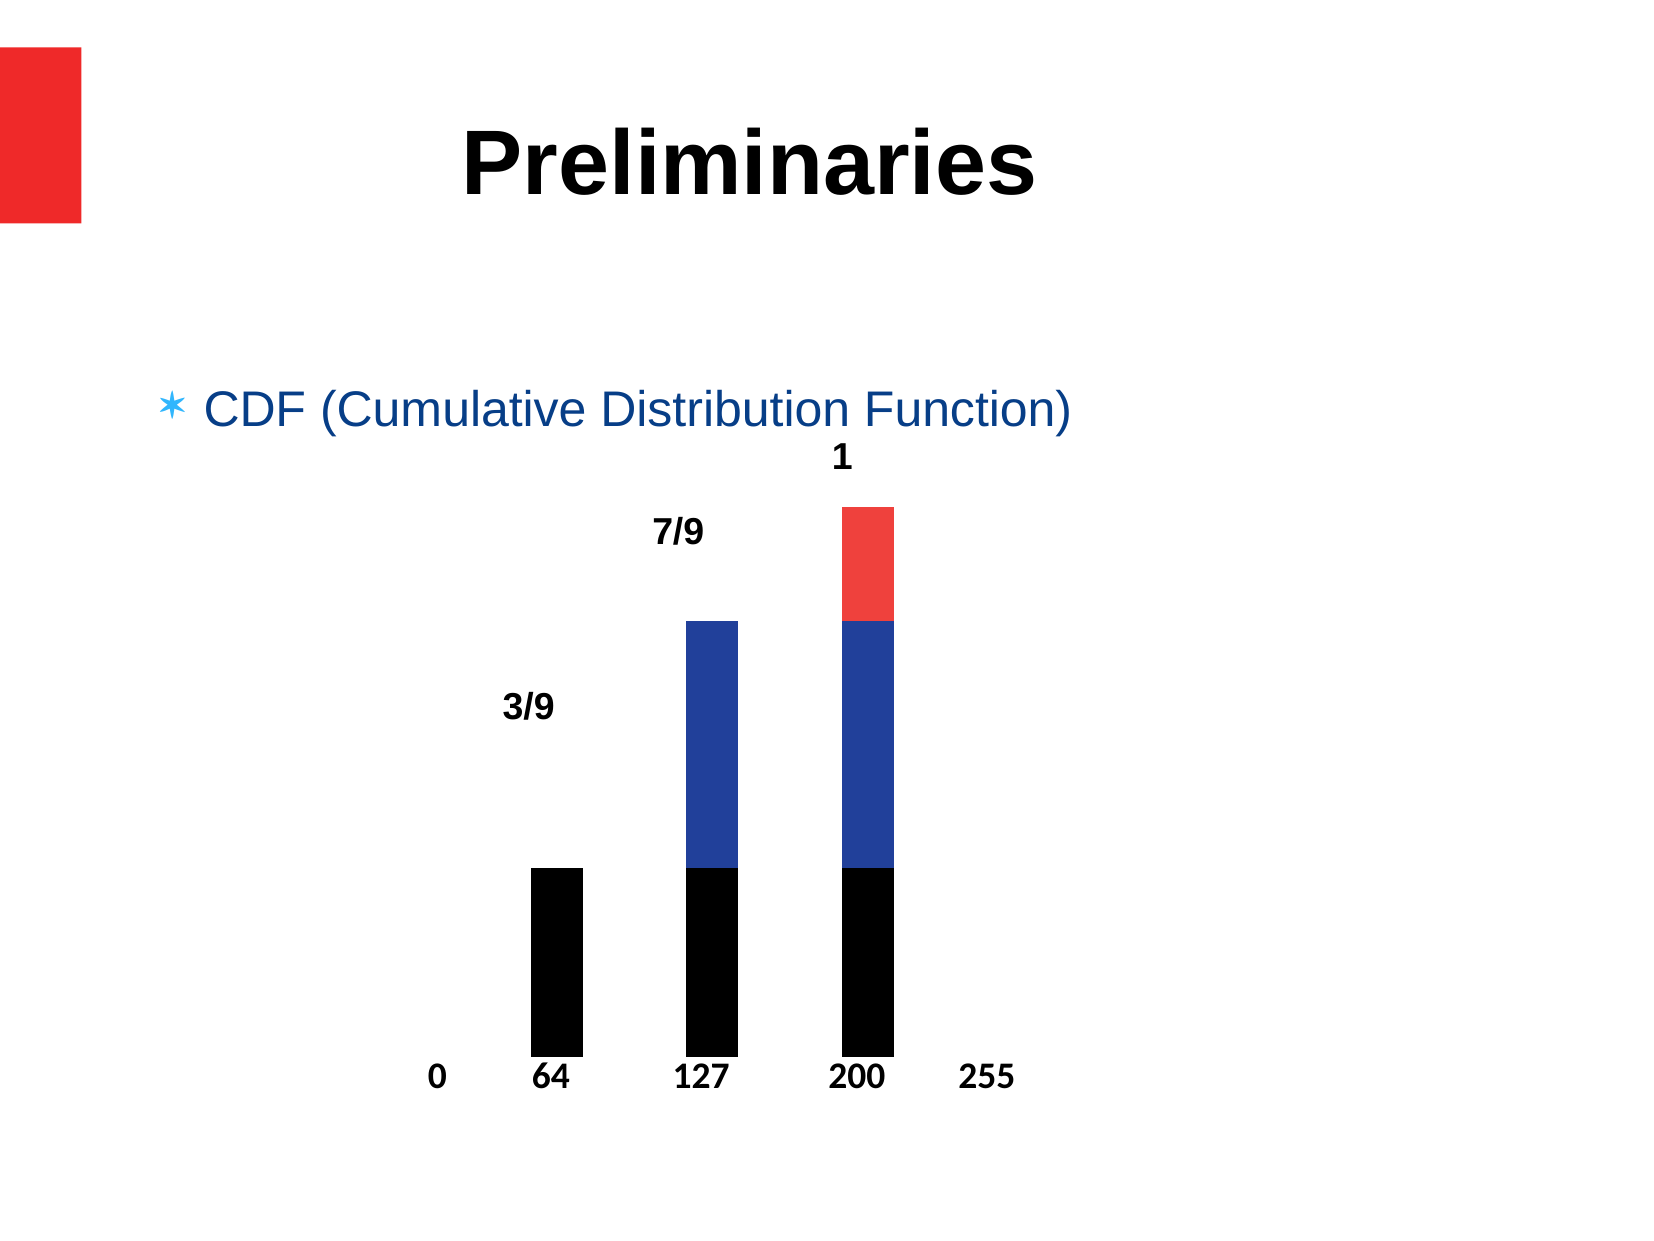

Preliminaries
CDF (Cumulative Distribution Function)

1
|  |  |  |  |  |  |  |  |  |  |  |  |  |
| --- | --- | --- | --- | --- | --- | --- | --- | --- | --- | --- | --- | --- |
|  |  |  |  |  |  |  |  |  |  |  |  |  |
|  |  |  |  |  |  |  |  |  |  |  |  |  |
|  |  |  |  |  |  |  |  |  |  |  |  |  |
|  |  |  |  |  |  |  |  |  |  |  |  |  |
|  |  |  |  |  |  |  |  |  |  |  |  |  |
|  |  |  |  |  |  |  |  |  |  |  |  |  |
|  |  |  |  |  |  |  |  |  |  |  |  |  |
|  |  |  |  |  |  |  |  |  |  |  |  |  |
|  |  |  |  |  |  |  |  |  |  |  |  |  |
|  | 0 |  | 64 |  | 127 |  |  | 200 |  |  | 255 |  |
7/9
3/9